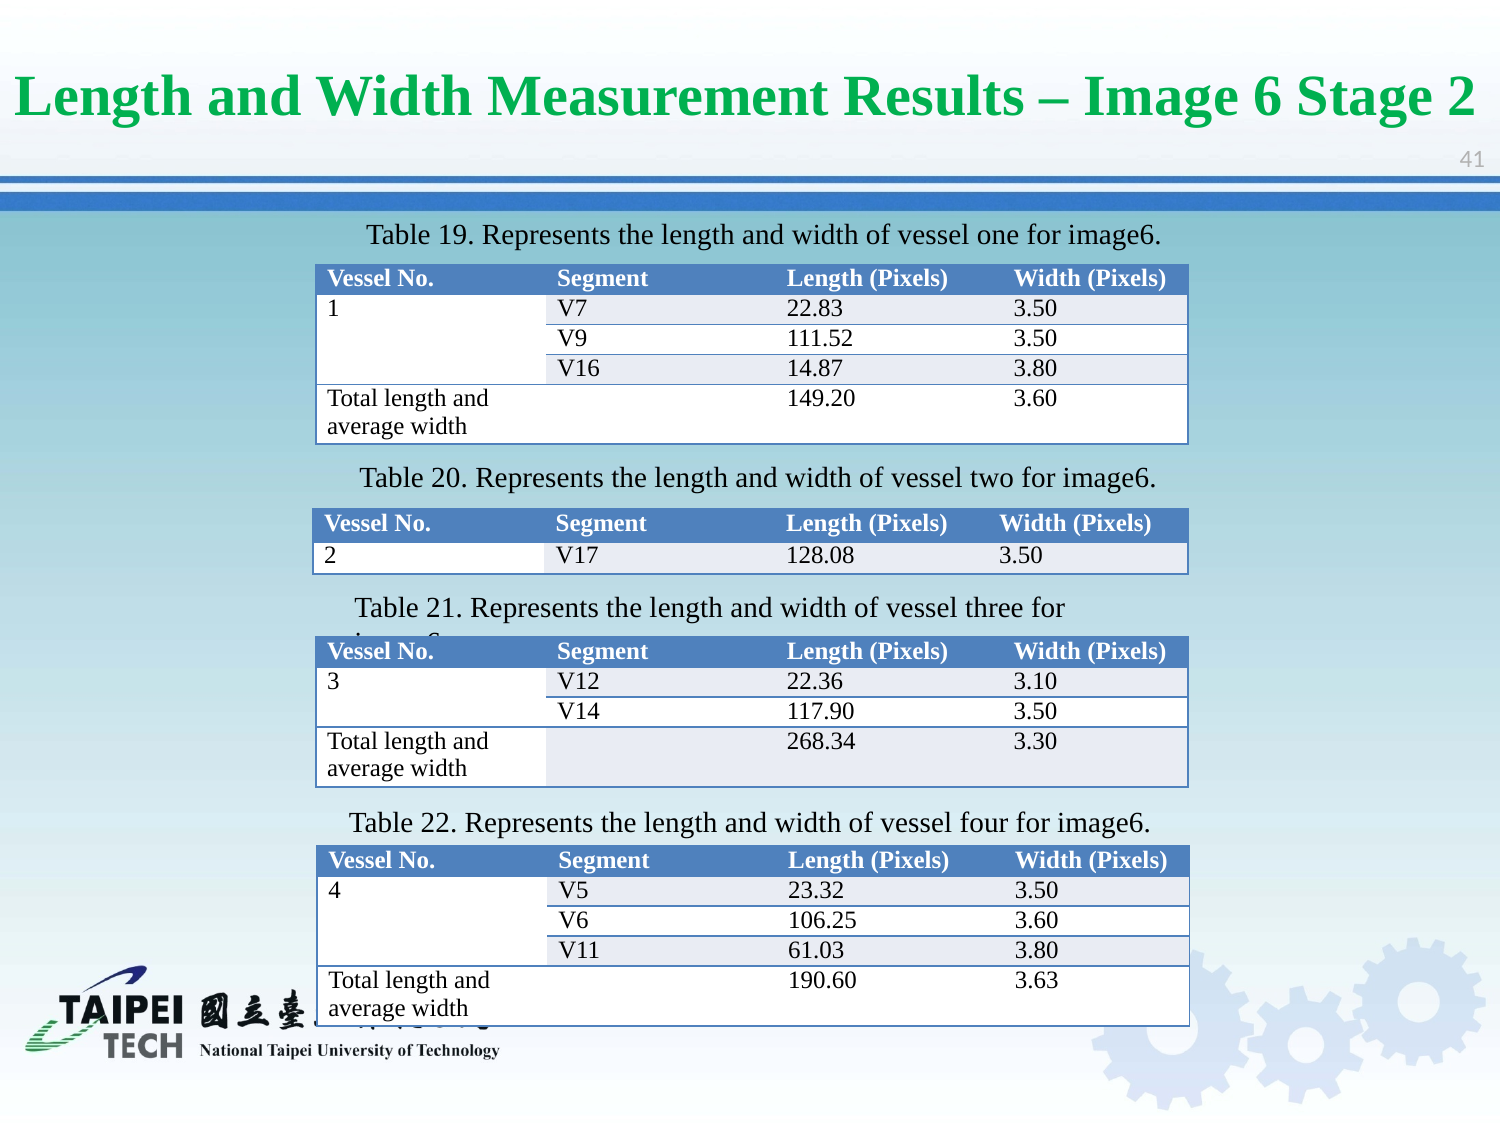

Length and Width Measurement Results – Image 6 Stage 2
41
Table 19. Represents the length and width of vessel one for image6.
| Vessel No. | Segment | Length (Pixels) | Width (Pixels) |
| --- | --- | --- | --- |
| 1 | V7 | 22.83 | 3.50 |
|  | V9 | 111.52 | 3.50 |
|  | V16 | 14.87 | 3.80 |
| Total length and average width |  | 149.20 | 3.60 |
Table 20. Represents the length and width of vessel two for image6.
| Vessel No. | Segment | Length (Pixels) | Width (Pixels) |
| --- | --- | --- | --- |
| 2 | V17 | 128.08 | 3.50 |
Table 21. Represents the length and width of vessel three for image6.
| Vessel No. | Segment | Length (Pixels) | Width (Pixels) |
| --- | --- | --- | --- |
| 3 | V12 | 22.36 | 3.10 |
|  | V14 | 117.90 | 3.50 |
| Total length and average width |  | 268.34 | 3.30 |
Table 22. Represents the length and width of vessel four for image6.
| Vessel No. | Segment | Length (Pixels) | Width (Pixels) |
| --- | --- | --- | --- |
| 4 | V5 | 23.32 | 3.50 |
|  | V6 | 106.25 | 3.60 |
|  | V11 | 61.03 | 3.80 |
| Total length and average width |  | 190.60 | 3.63 |